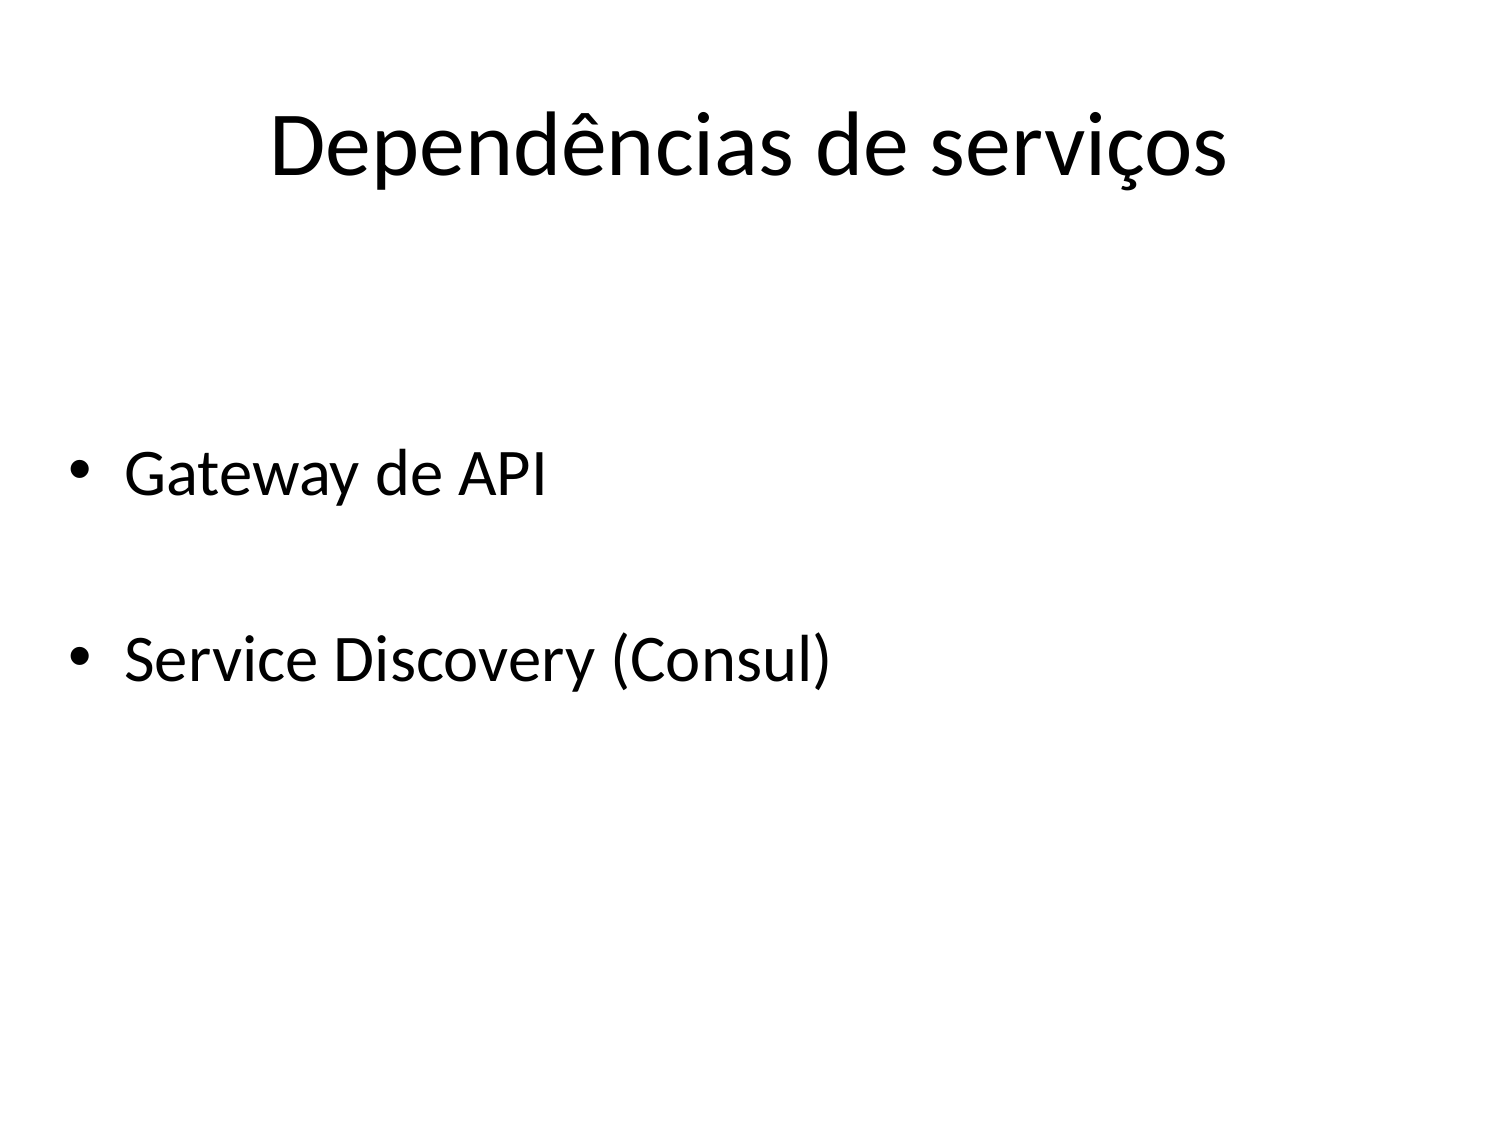

# Dependências de serviços
Gateway de API

Service Discovery (Consul)